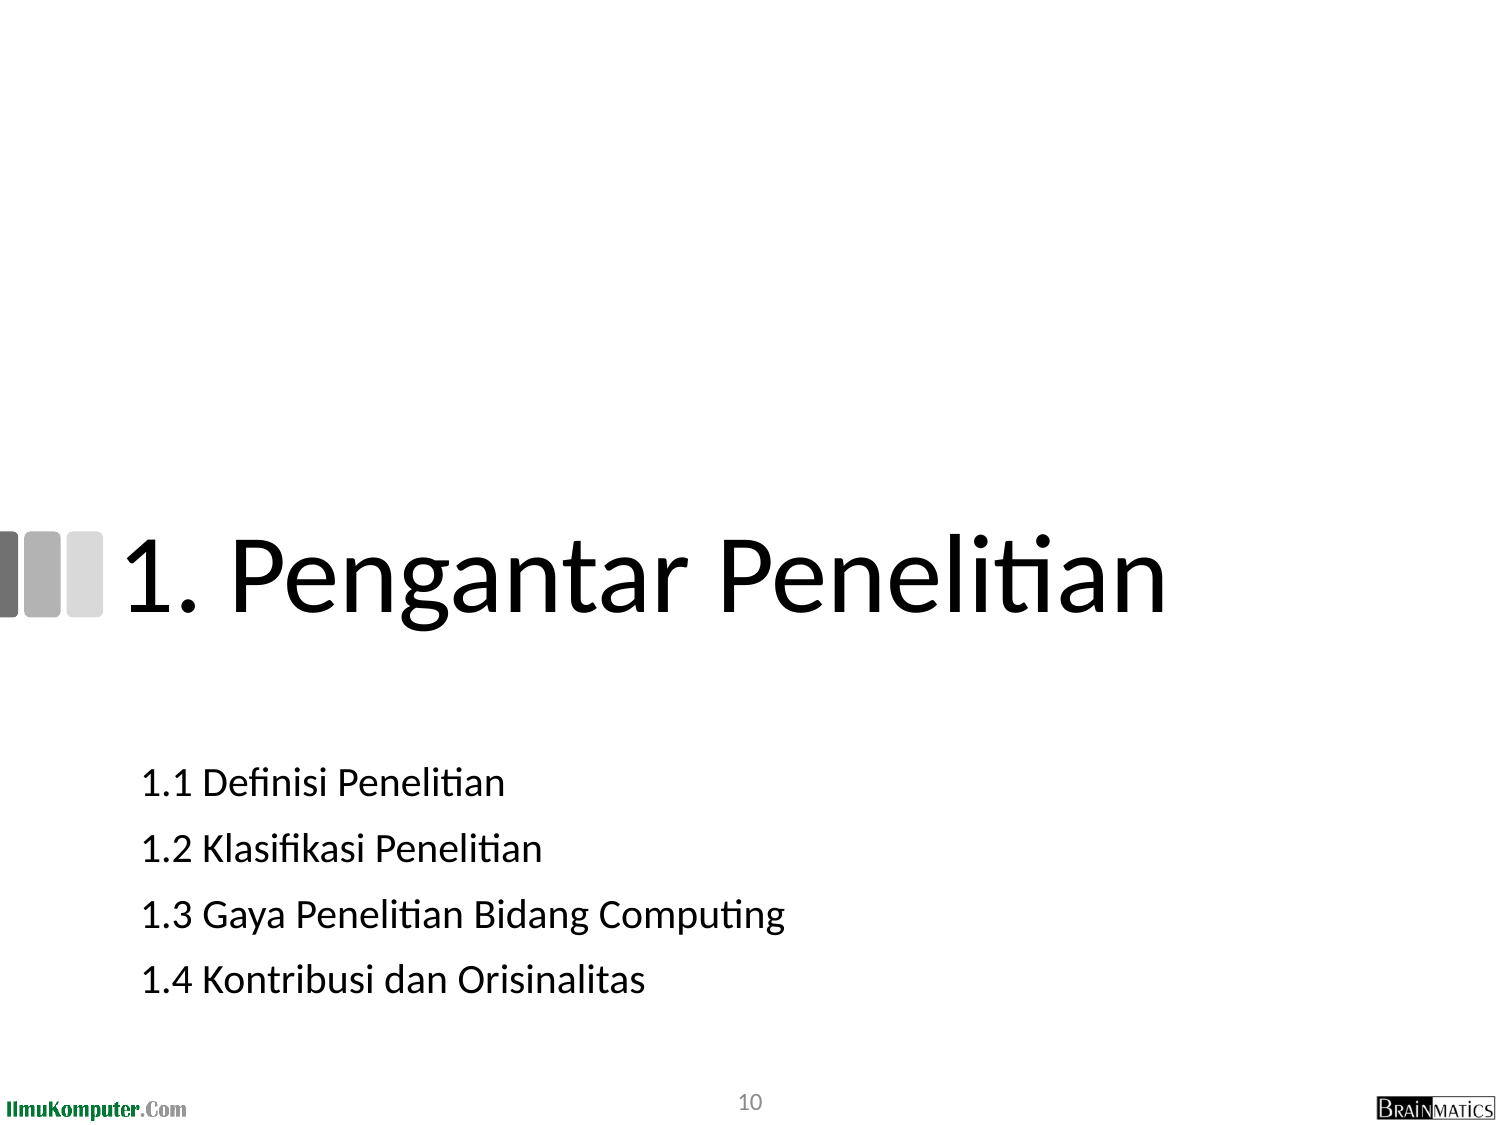

# 1. Pengantar Penelitian
1.1 Definisi Penelitian
1.2 Klasifikasi Penelitian
1.3 Gaya Penelitian Bidang Computing
1.4 Kontribusi dan Orisinalitas
10